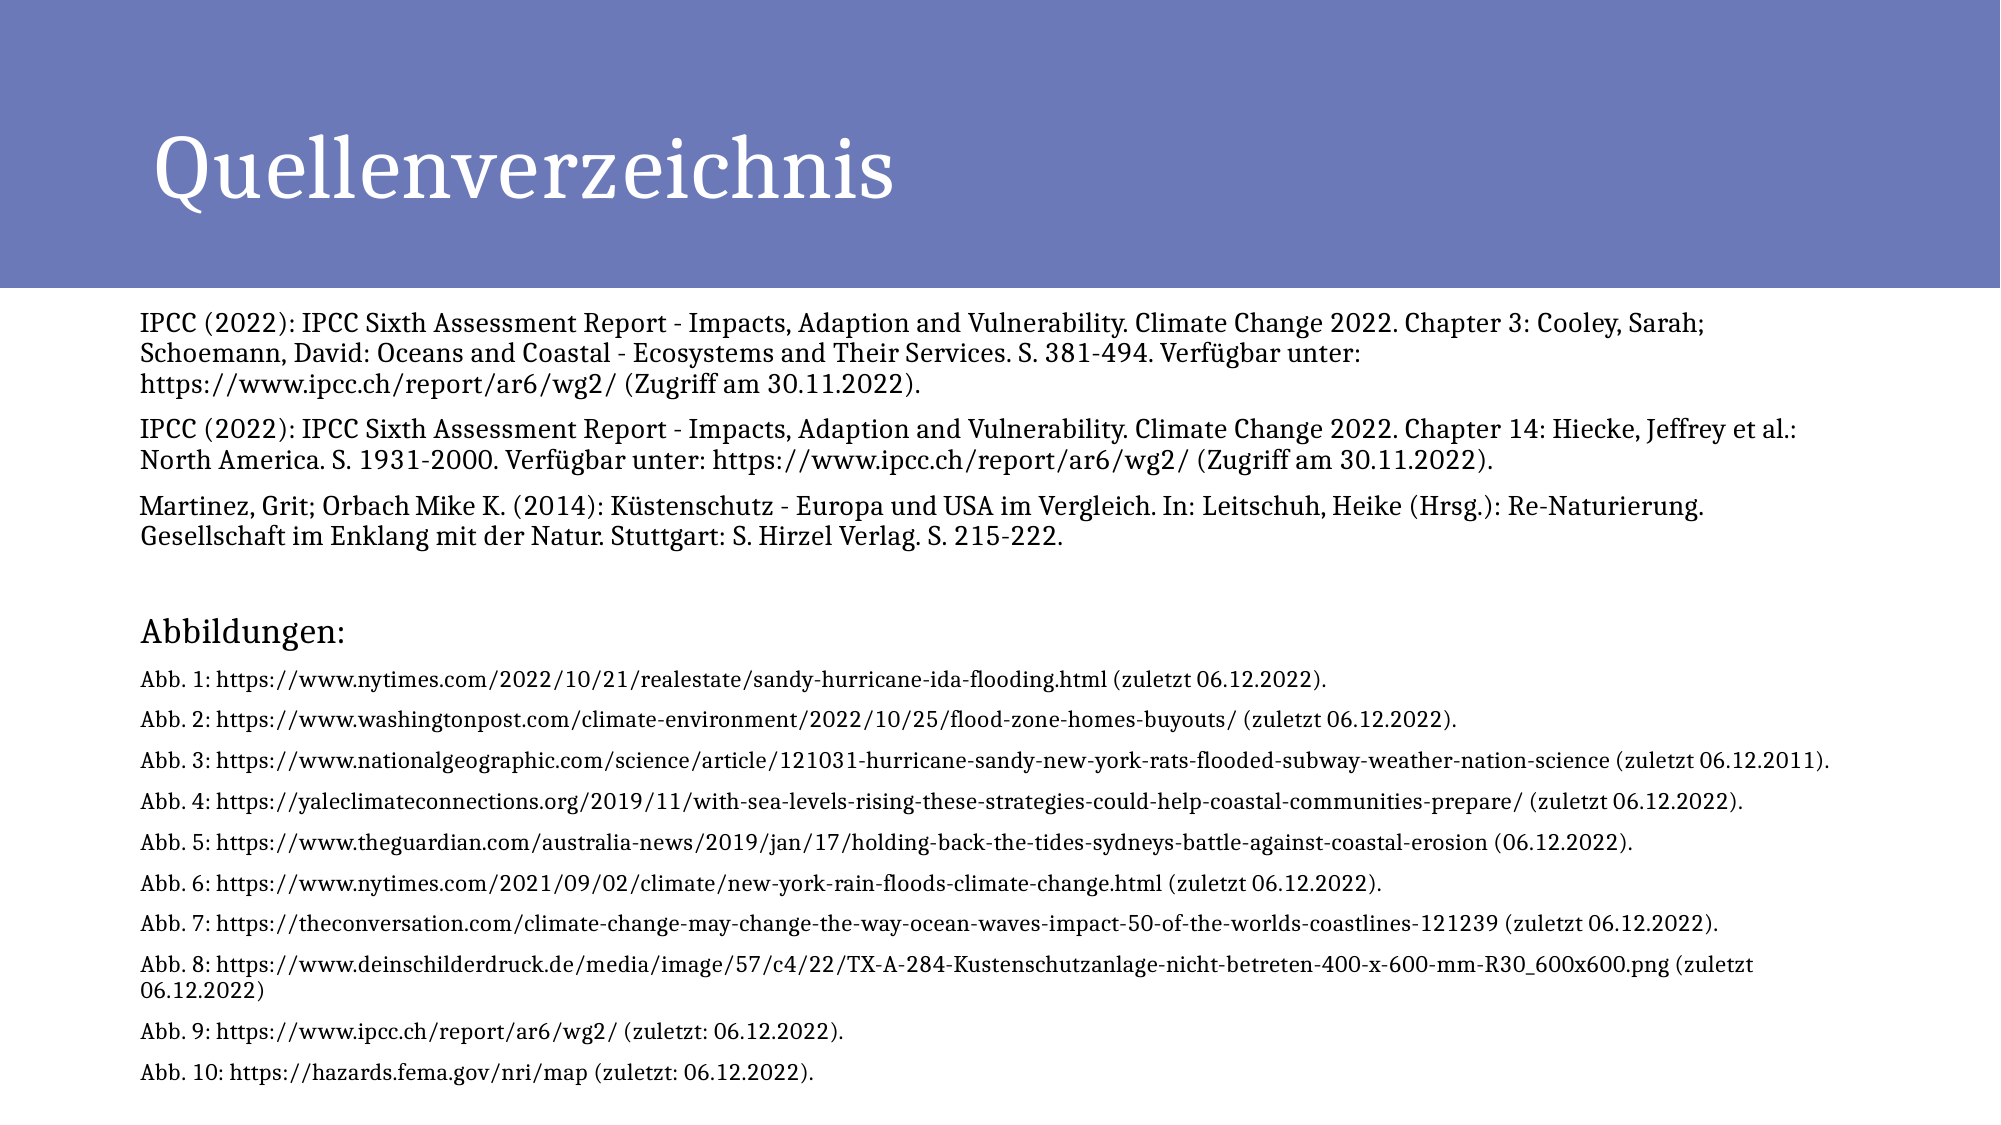

# Quellenverzeichnis
IPCC (2022): IPCC Sixth Assessment Report - Impacts, Adaption and Vulnerability. Climate Change 2022. Chapter 3: Cooley, Sarah; Schoemann, David: Oceans and Coastal - Ecosystems and Their Services. S. 381-494. Verfügbar unter: https://www.ipcc.ch/report/ar6/wg2/ (Zugriff am 30.11.2022).
IPCC (2022): IPCC Sixth Assessment Report - Impacts, Adaption and Vulnerability. Climate Change 2022. Chapter 14: Hiecke, Jeffrey et al.: North America. S. 1931-2000. Verfügbar unter: https://www.ipcc.ch/report/ar6/wg2/ (Zugriff am 30.11.2022).
Martinez, Grit; Orbach Mike K. (2014): Küstenschutz - Europa und USA im Vergleich. In: Leitschuh, Heike (Hrsg.): Re-Naturierung. Gesellschaft im Enklang mit der Natur. Stuttgart: S. Hirzel Verlag. S. 215-222.

Abbildungen:
Abb. 1: https://www.nytimes.com/2022/10/21/realestate/sandy-hurricane-ida-flooding.html (zuletzt 06.12.2022).
Abb. 2: https://www.washingtonpost.com/climate-environment/2022/10/25/flood-zone-homes-buyouts/ (zuletzt 06.12.2022).
Abb. 3: https://www.nationalgeographic.com/science/article/121031-hurricane-sandy-new-york-rats-flooded-subway-weather-nation-science (zuletzt 06.12.2011).
Abb. 4: https://yaleclimateconnections.org/2019/11/with-sea-levels-rising-these-strategies-could-help-coastal-communities-prepare/ (zuletzt 06.12.2022).
Abb. 5: https://www.theguardian.com/australia-news/2019/jan/17/holding-back-the-tides-sydneys-battle-against-coastal-erosion (06.12.2022).
Abb. 6: https://www.nytimes.com/2021/09/02/climate/new-york-rain-floods-climate-change.html (zuletzt 06.12.2022).
Abb. 7: https://theconversation.com/climate-change-may-change-the-way-ocean-waves-impact-50-of-the-worlds-coastlines-121239 (zuletzt 06.12.2022).
Abb. 8: https://www.deinschilderdruck.de/media/image/57/c4/22/TX-A-284-Kustenschutzanlage-nicht-betreten-400-x-600-mm-R30_600x600.png (zuletzt 06.12.2022)
Abb. 9: https://www.ipcc.ch/report/ar6/wg2/ (zuletzt: 06.12.2022).
Abb. 10: https://hazards.fema.gov/nri/map (zuletzt: 06.12.2022).